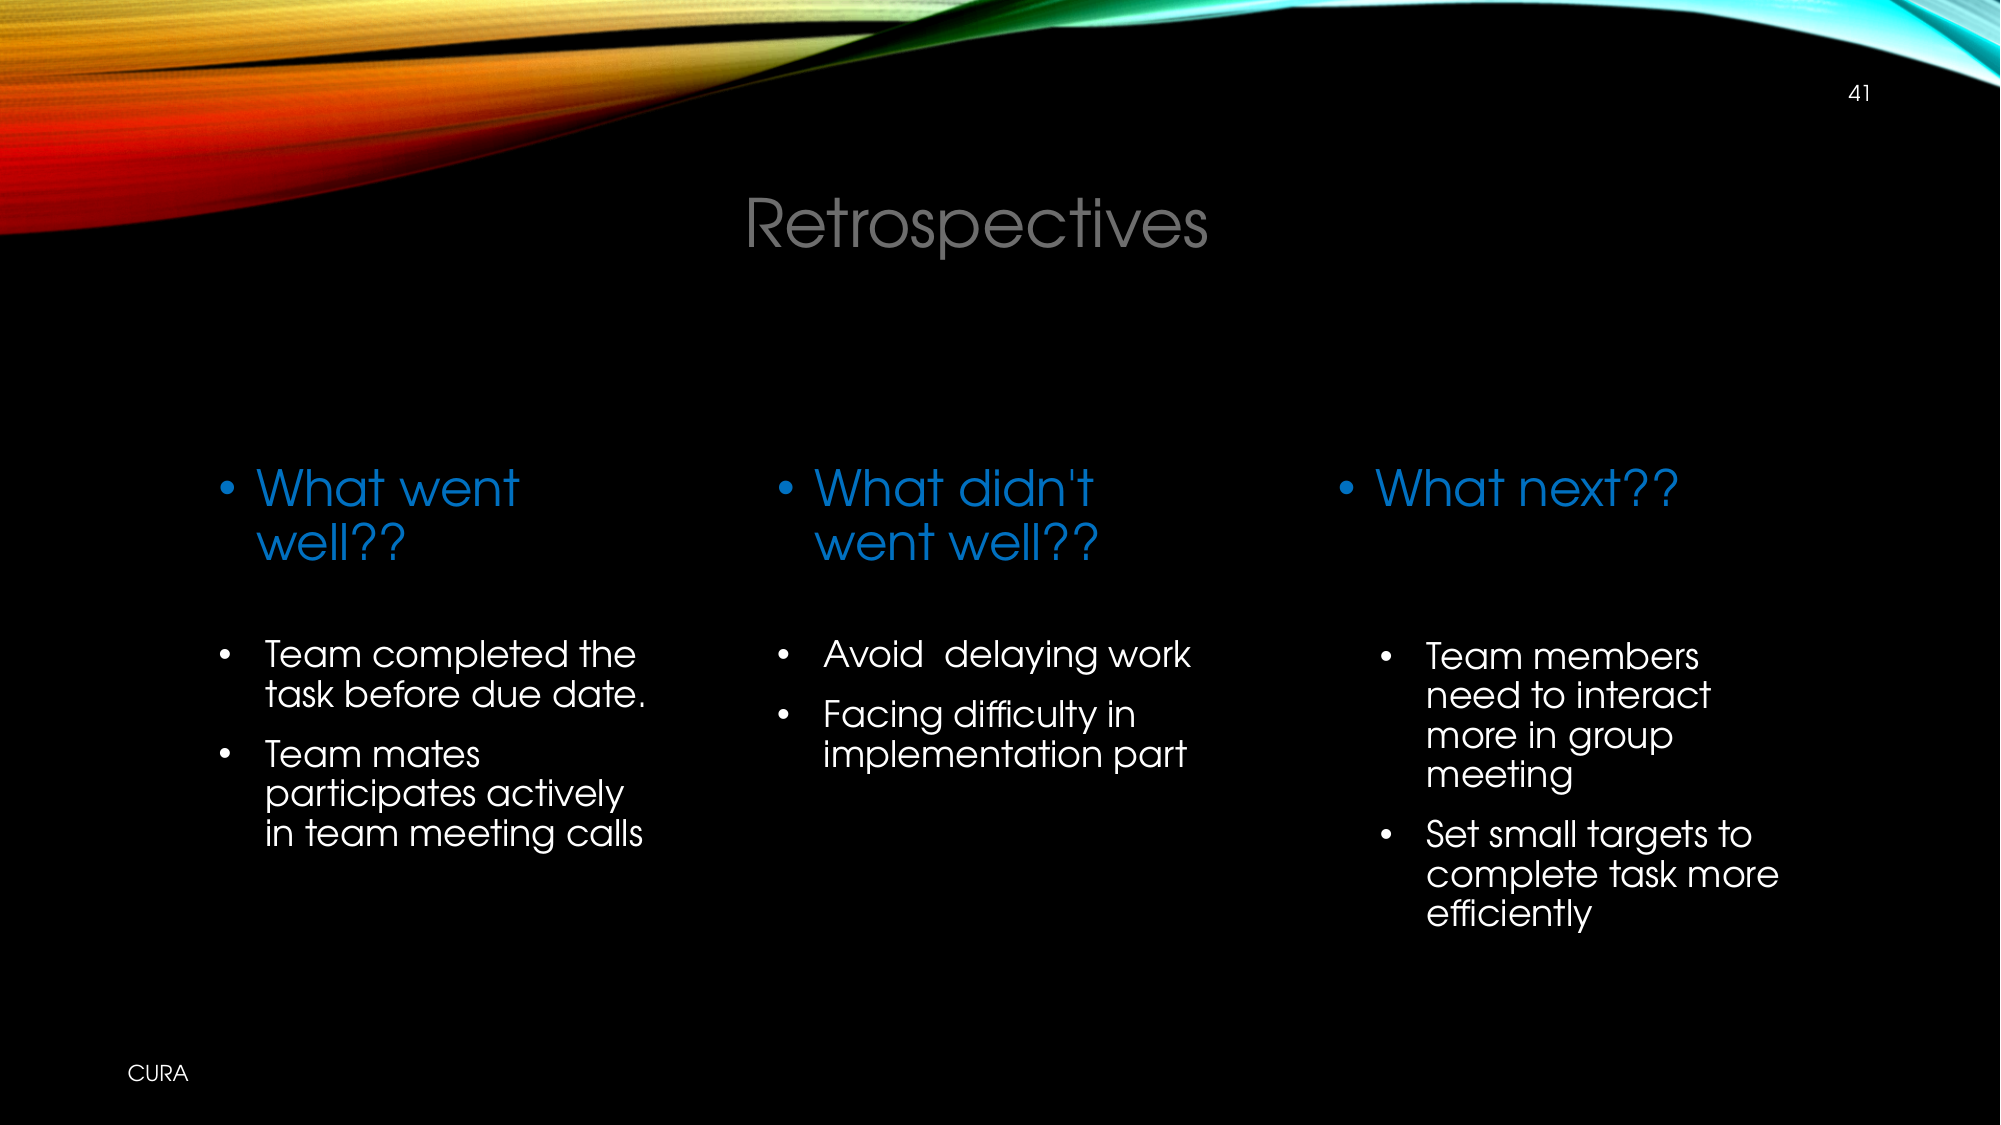

41
#
Retrospectives
What went well??
What didn't went well??
What next??
Team completed the task before due date.
Team mates participates actively in team meeting calls
Avoid  delaying work
Facing difficulty in implementation part
Team members need to interact more in group meeting
Set small targets to complete task more efficiently

CURA